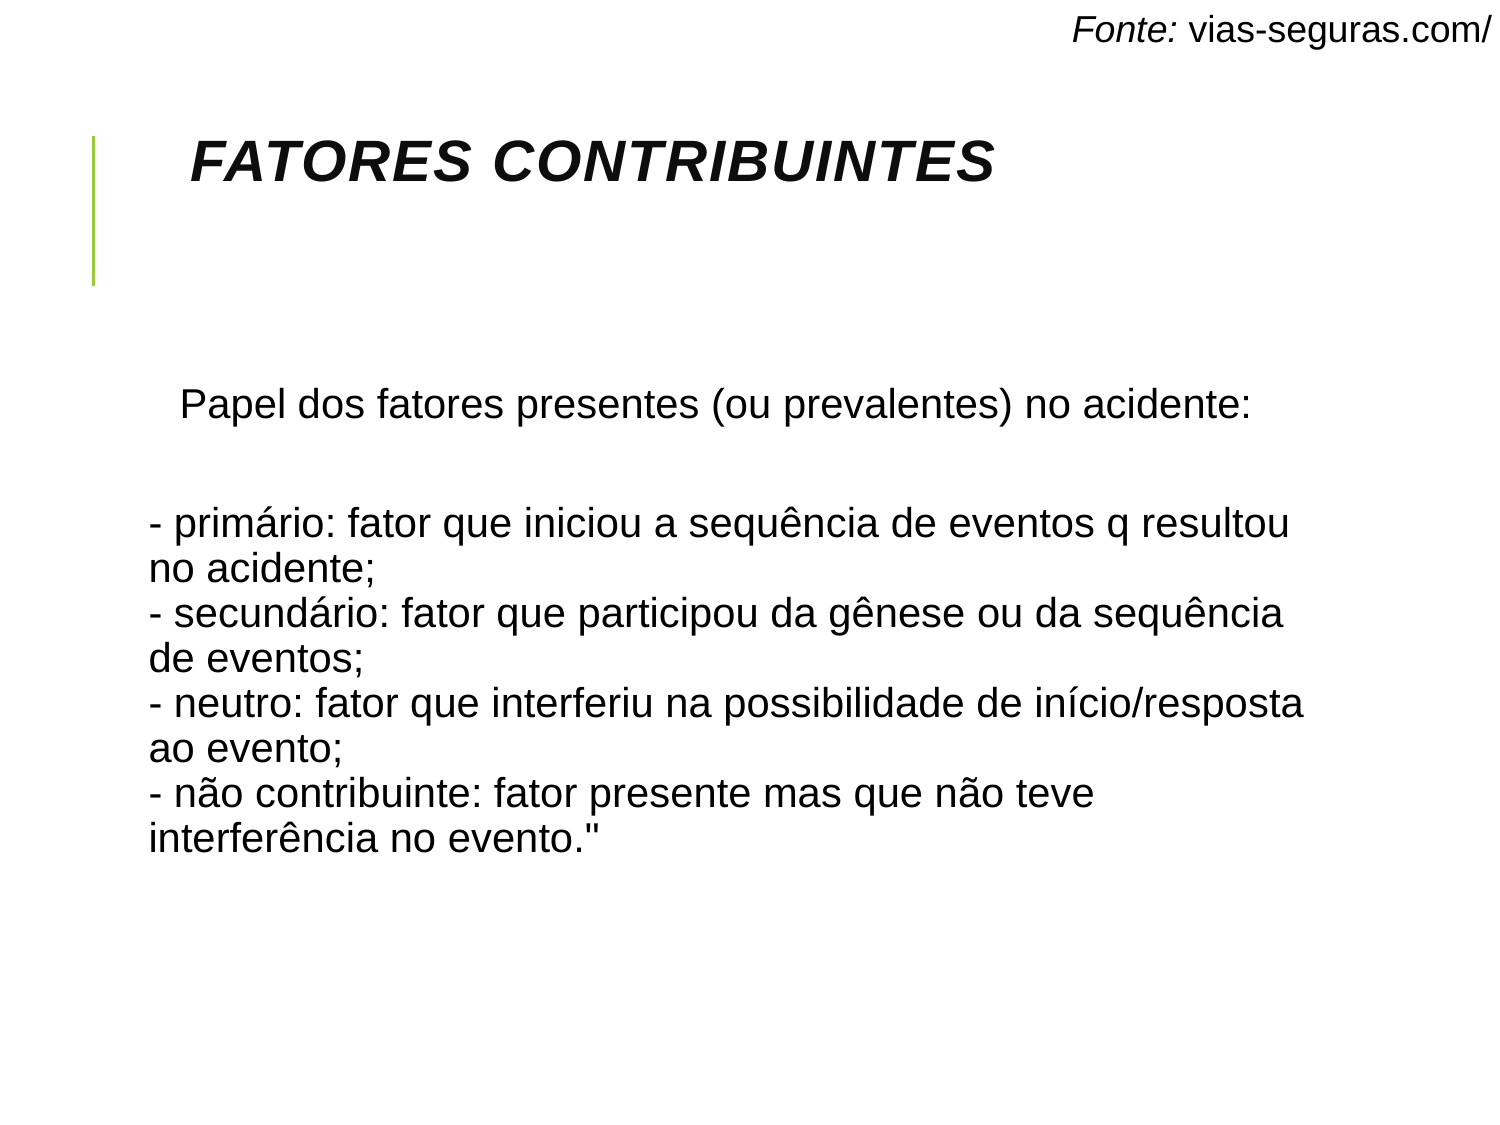

# Fatores contribuintes
    Papel dos fatores presentes (ou prevalentes) no acidente:
- primário: fator que iniciou a sequência de eventos q resultou no acidente;
- secundário: fator que participou da gênese ou da sequência de eventos;
- neutro: fator que interferiu na possibilidade de início/resposta ao evento;
- não contribuinte: fator presente mas que não teve interferência no evento."